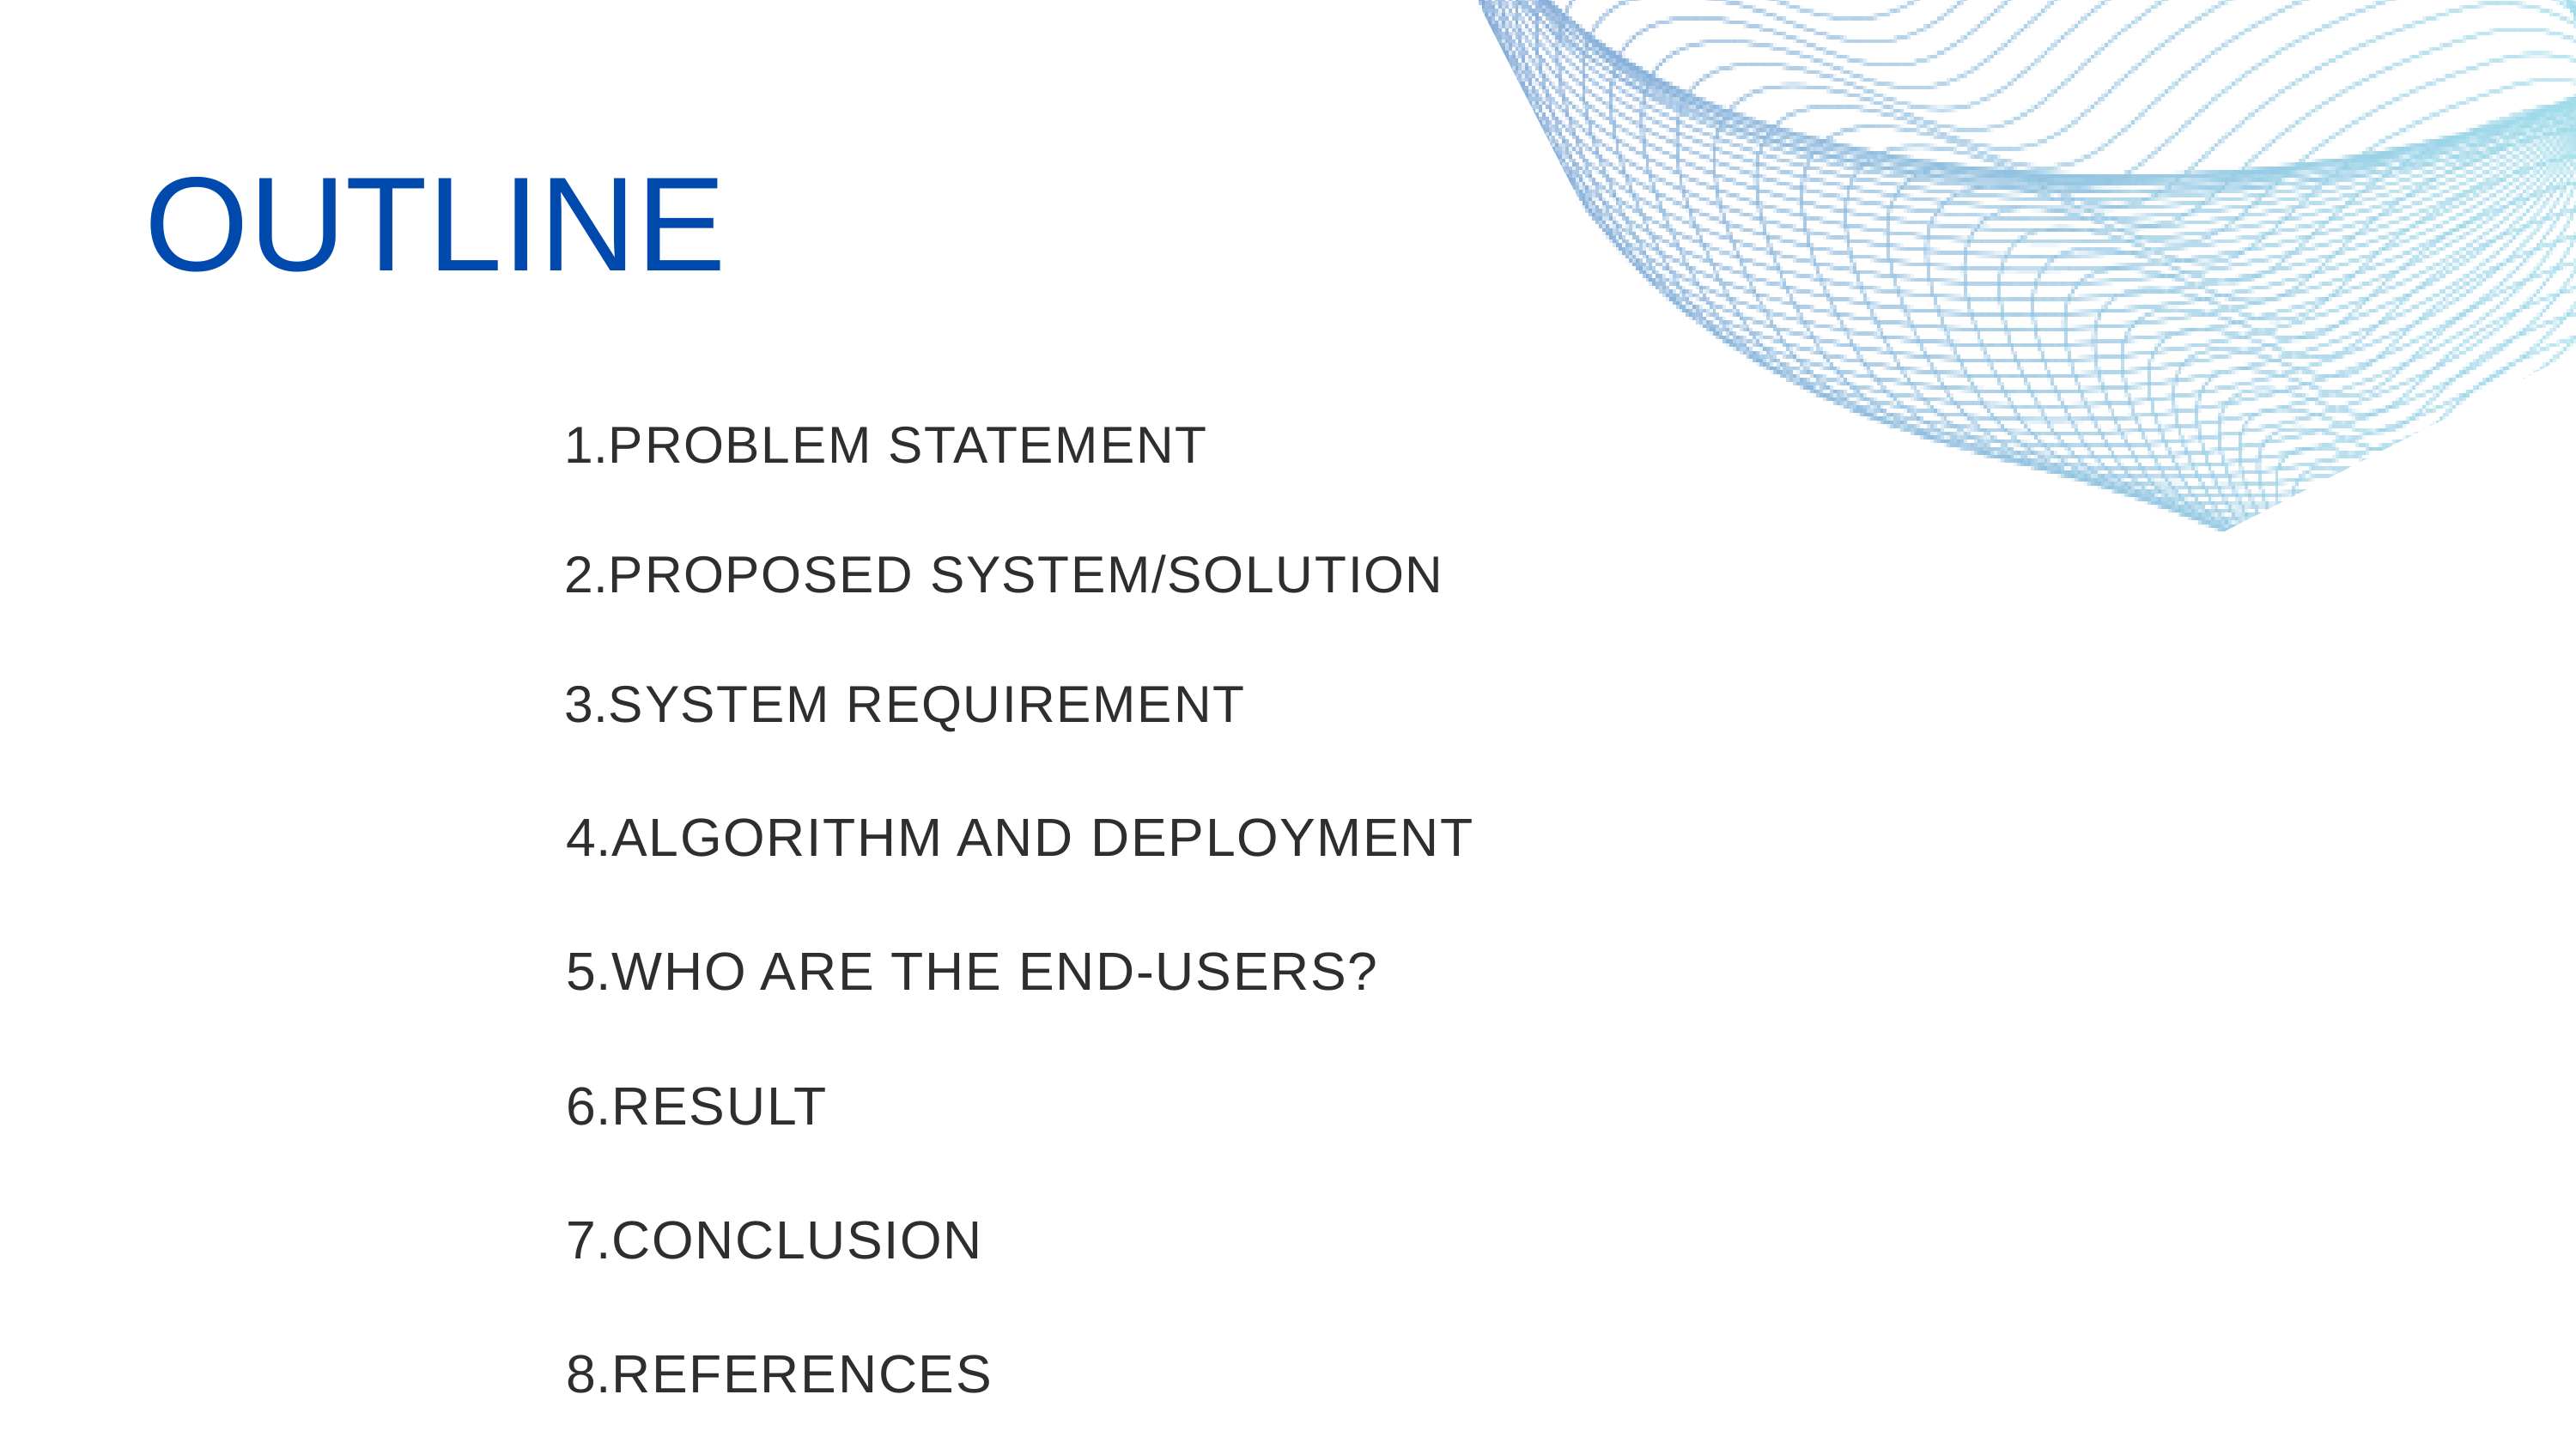

OUTLINE
PROBLEM STATEMENT
PROPOSED SYSTEM/SOLUTION
SYSTEM REQUIREMENT
ALGORITHM AND DEPLOYMENT
WHO ARE THE END-USERS?
RESULT
CONCLUSION
REFERENCES